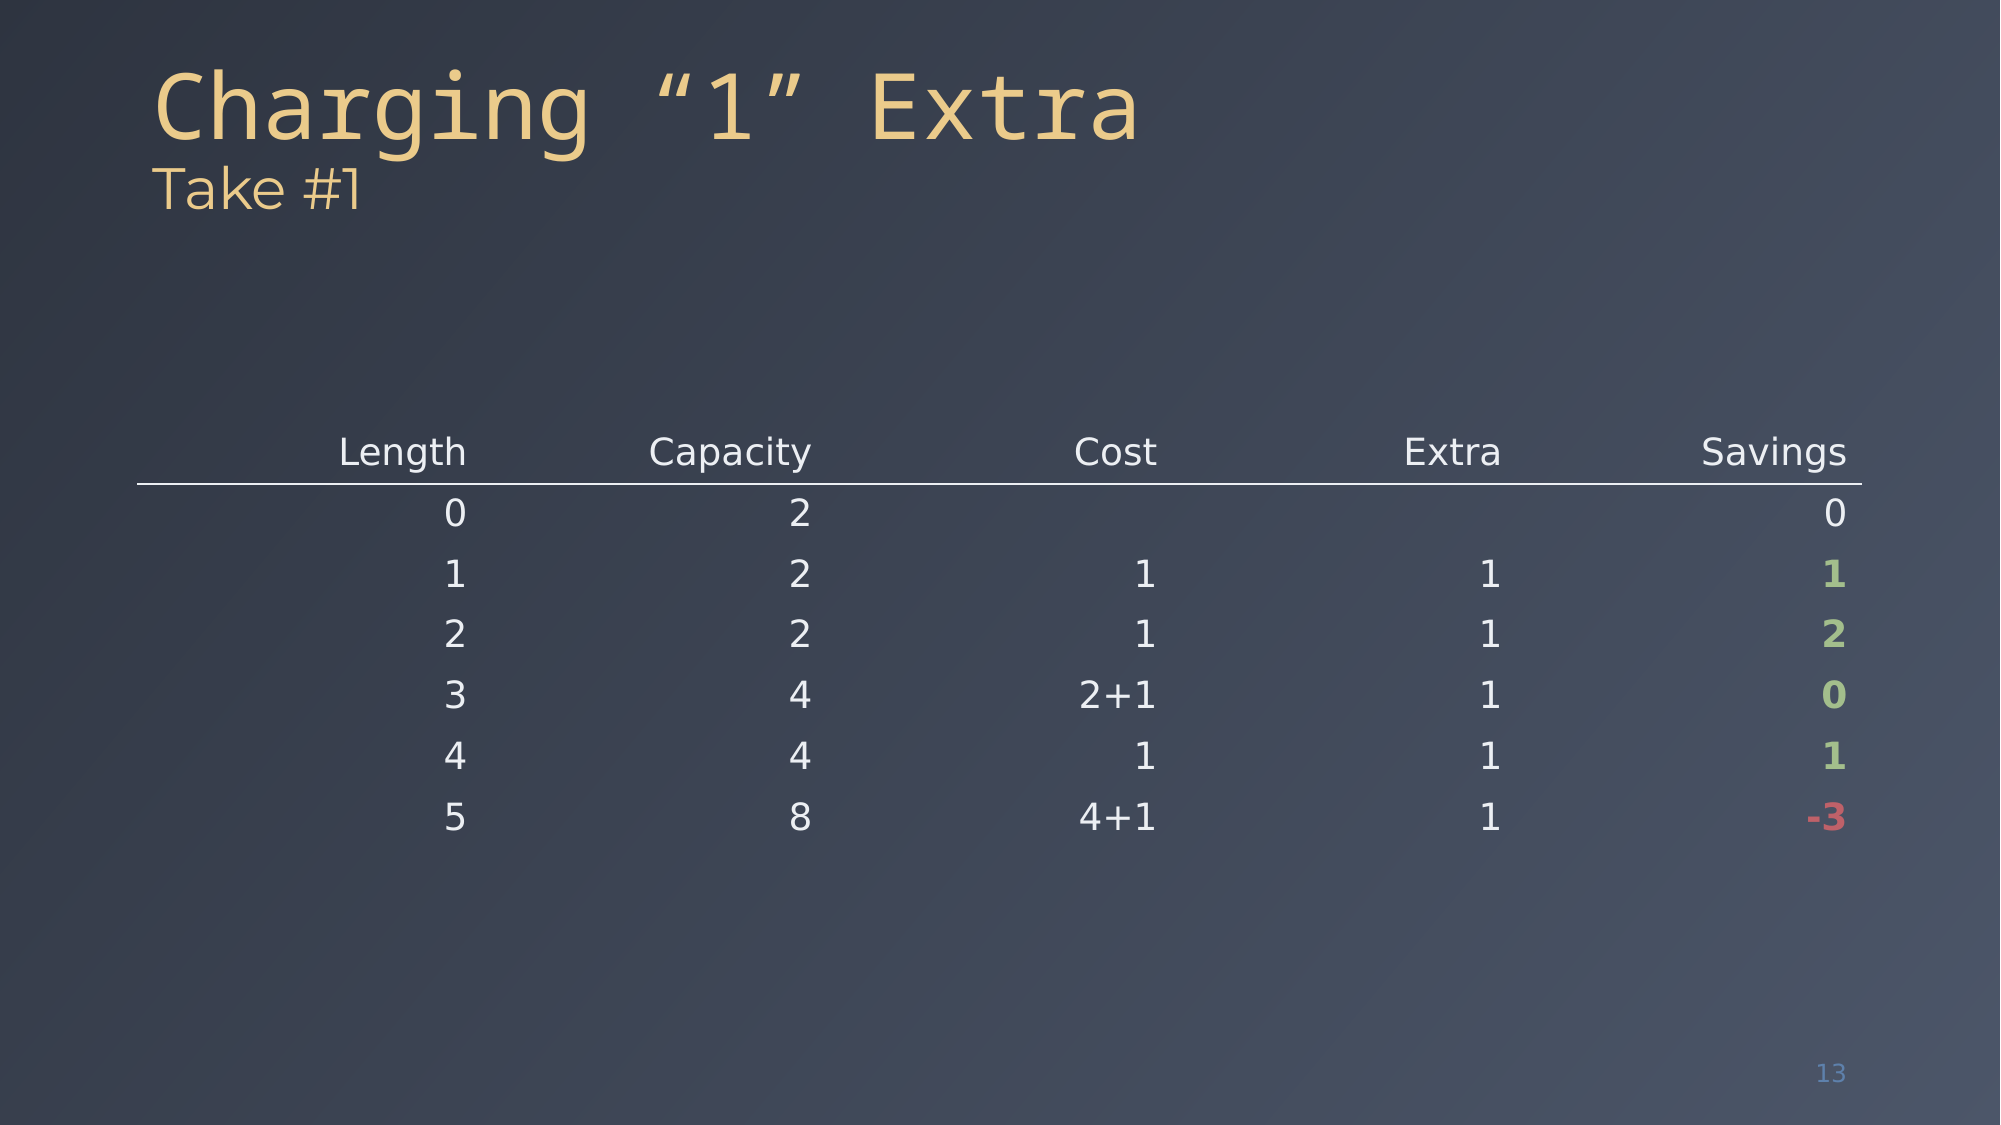

# Charging “1” Extra Take #1
| Length | Capacity | Cost | Extra | Savings |
| --- | --- | --- | --- | --- |
| 0 | 2 |  |  | 0 |
| 1 | 2 | 1 | 1 | 1 |
| 2 | 2 | 1 | 1 | 2 |
| 3 | 4 | 2+1 | 1 | 0 |
| 4 | 4 | 1 | 1 | 1 |
| 5 | 8 | 4+1 | 1 | -3 |
13